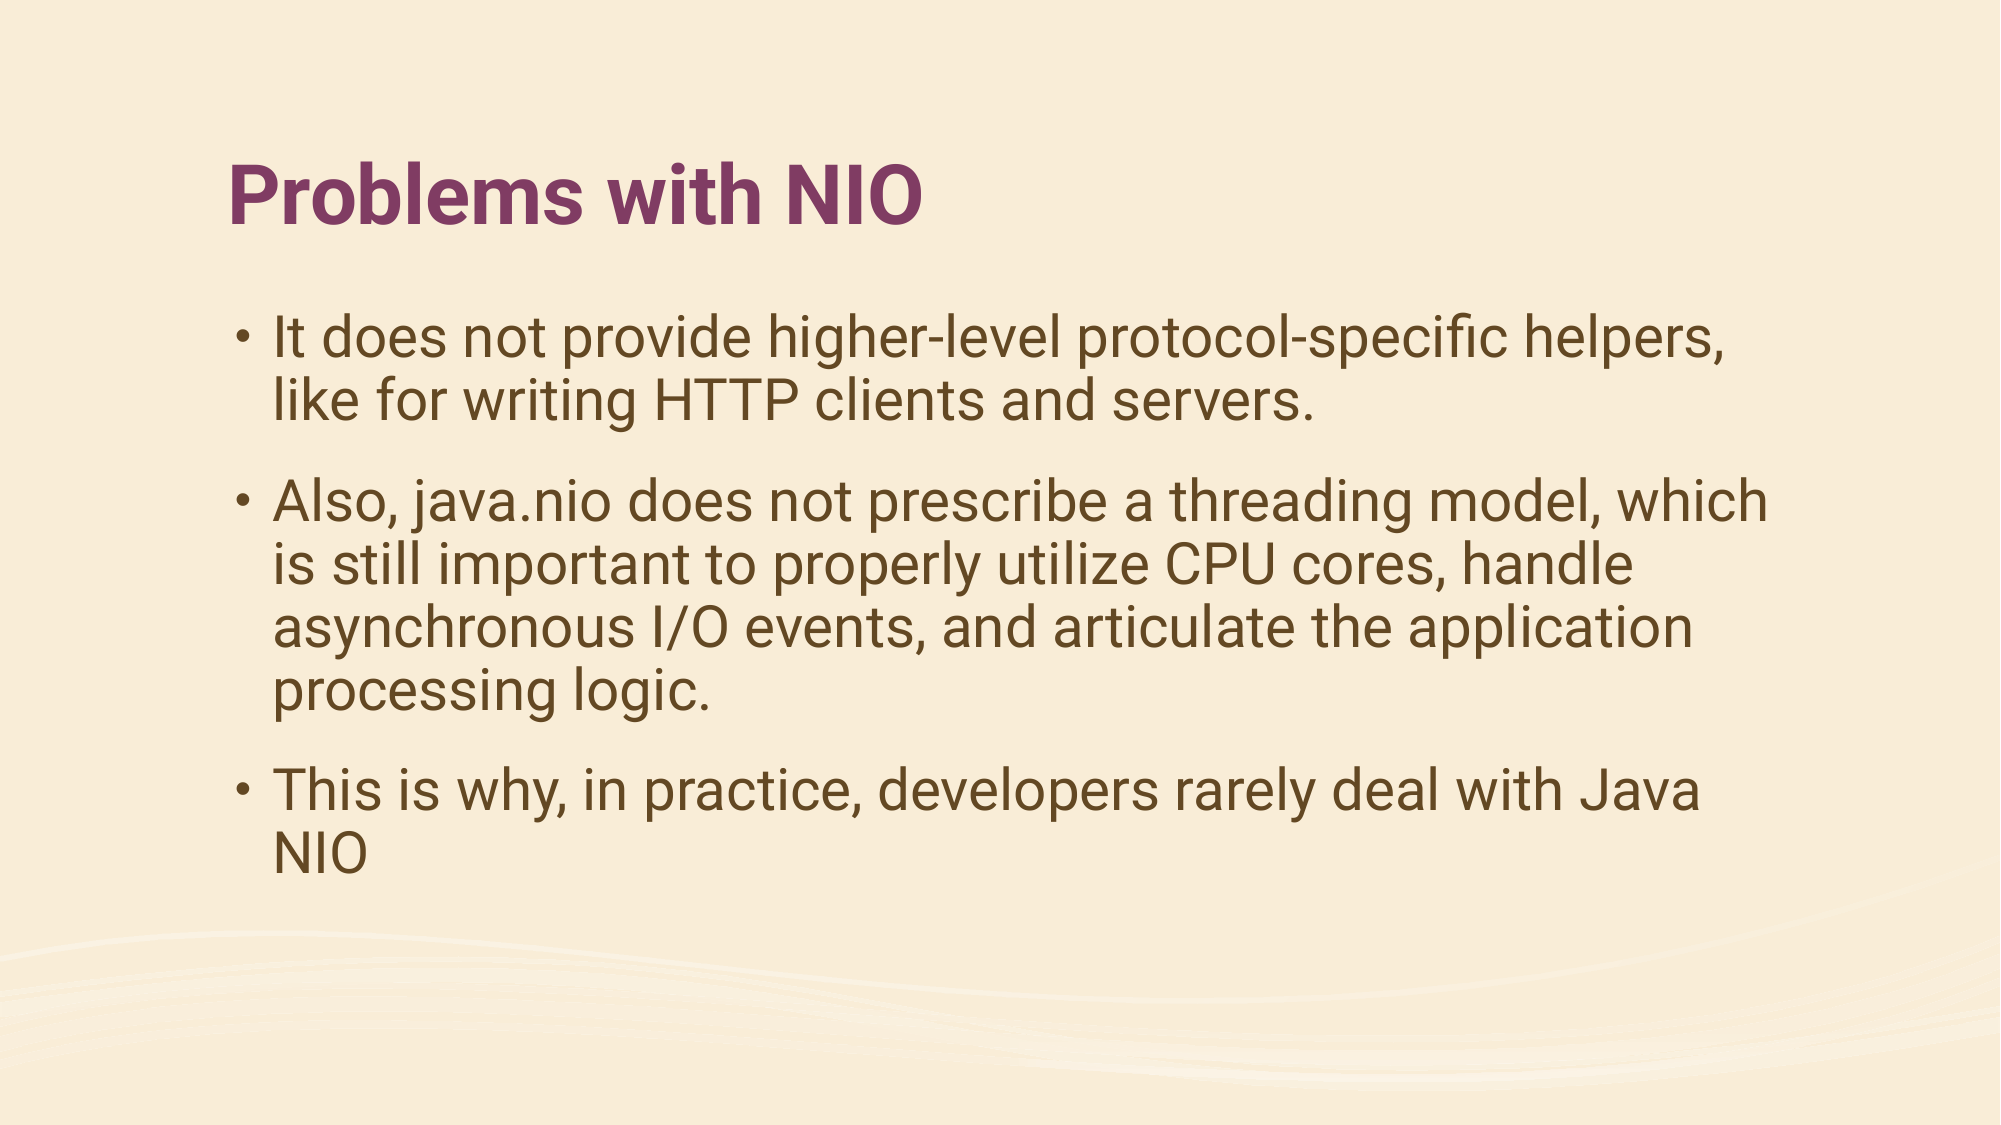

# Problems with NIO
It does not provide higher-level protocol-specific helpers, like for writing HTTP clients and servers.
Also, java.nio does not prescribe a threading model, which is still important to properly utilize CPU cores, handle asynchronous I/O events, and articulate the application processing logic.
This is why, in practice, developers rarely deal with Java NIO